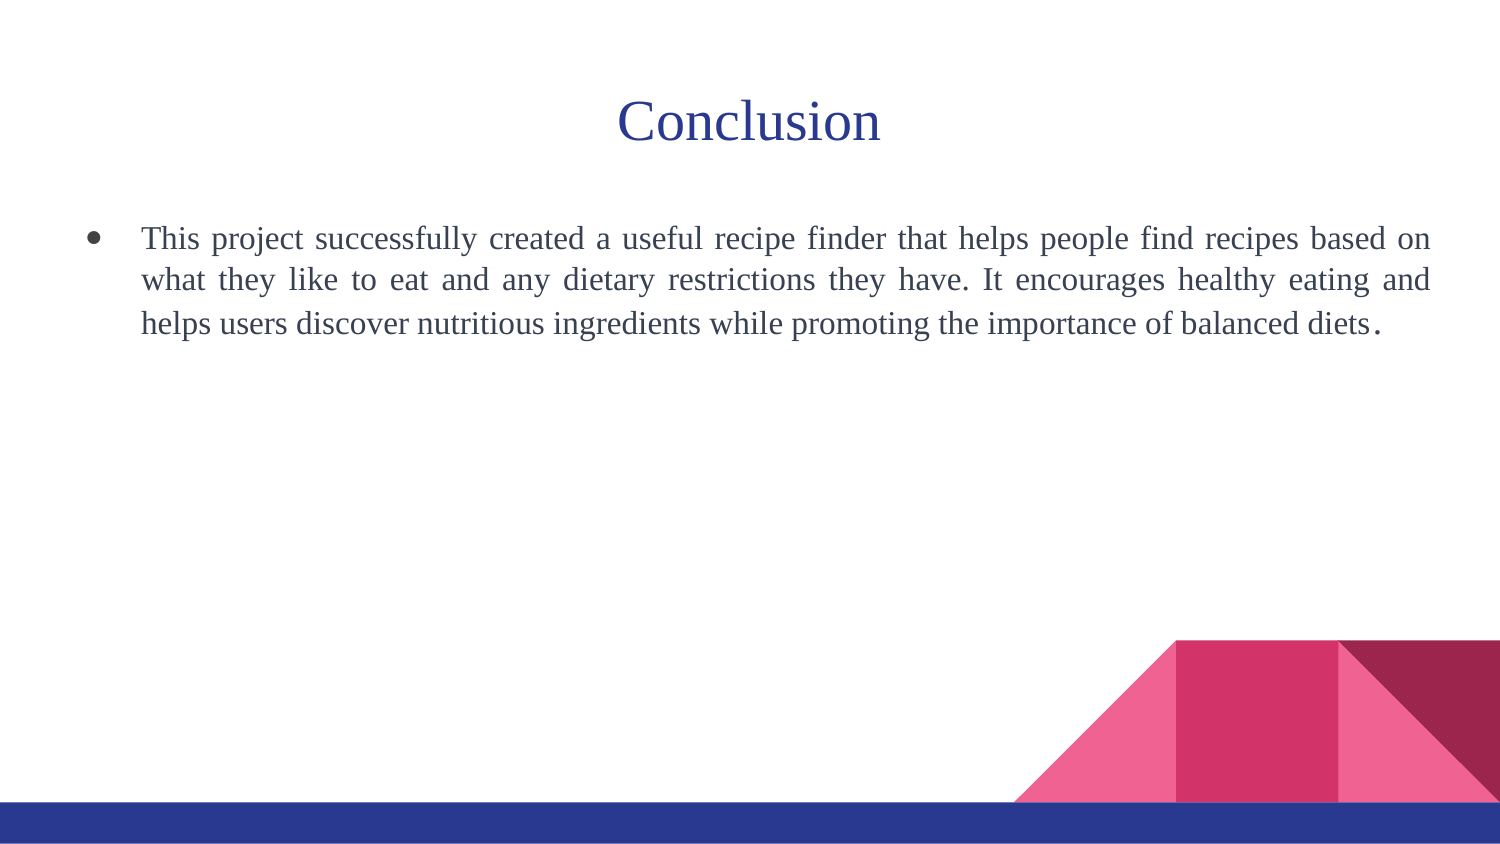

# Conclusion
This project successfully created a useful recipe finder that helps people find recipes based on what they like to eat and any dietary restrictions they have. It encourages healthy eating and helps users discover nutritious ingredients while promoting the importance of balanced diets.